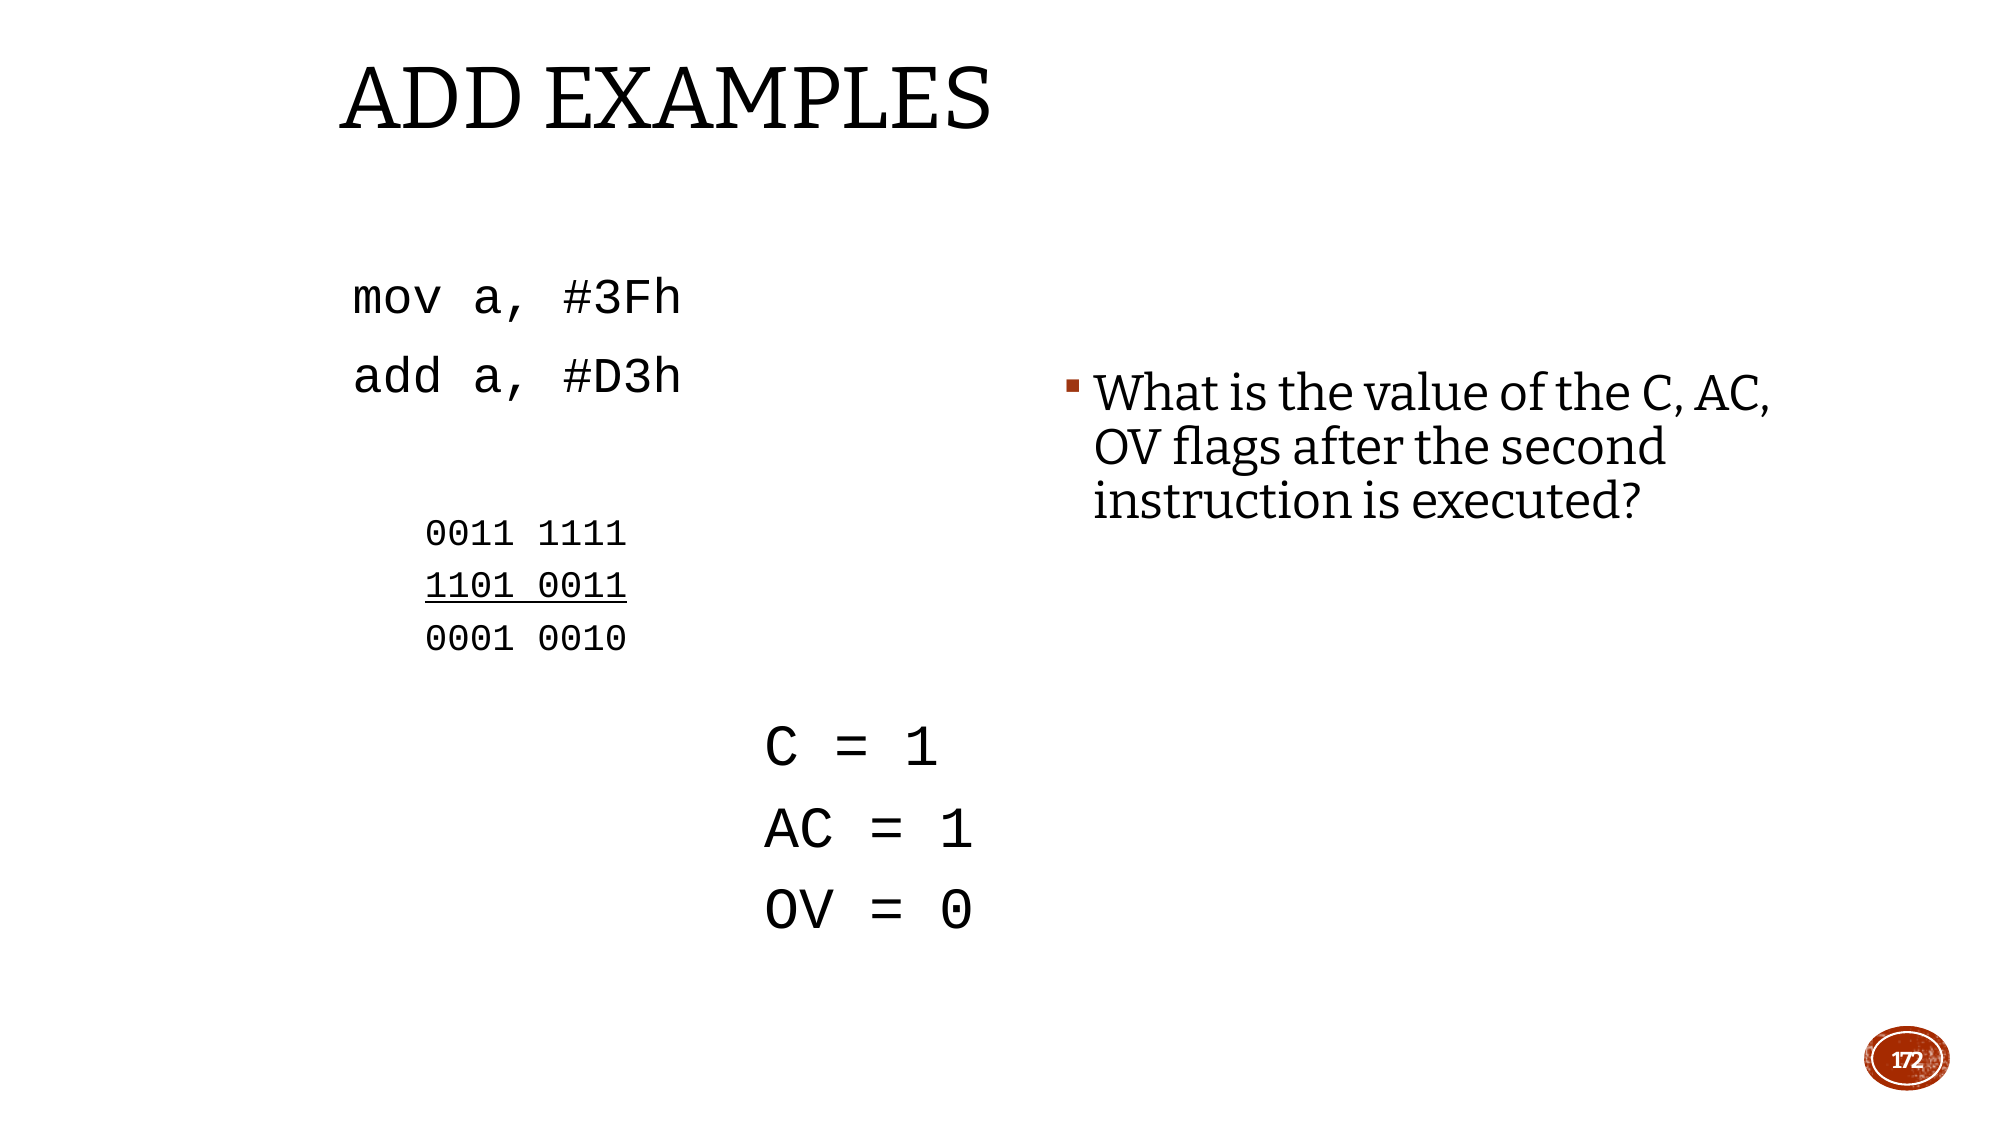

# ADD Examples
mov a, #3Fh
add a, #D3h
What is the value of the C, AC, OV flags after the second instruction is executed?
 0011 1111
 1101 0011
 0001 0010

C = 1
AC = 1
OV = 0

172